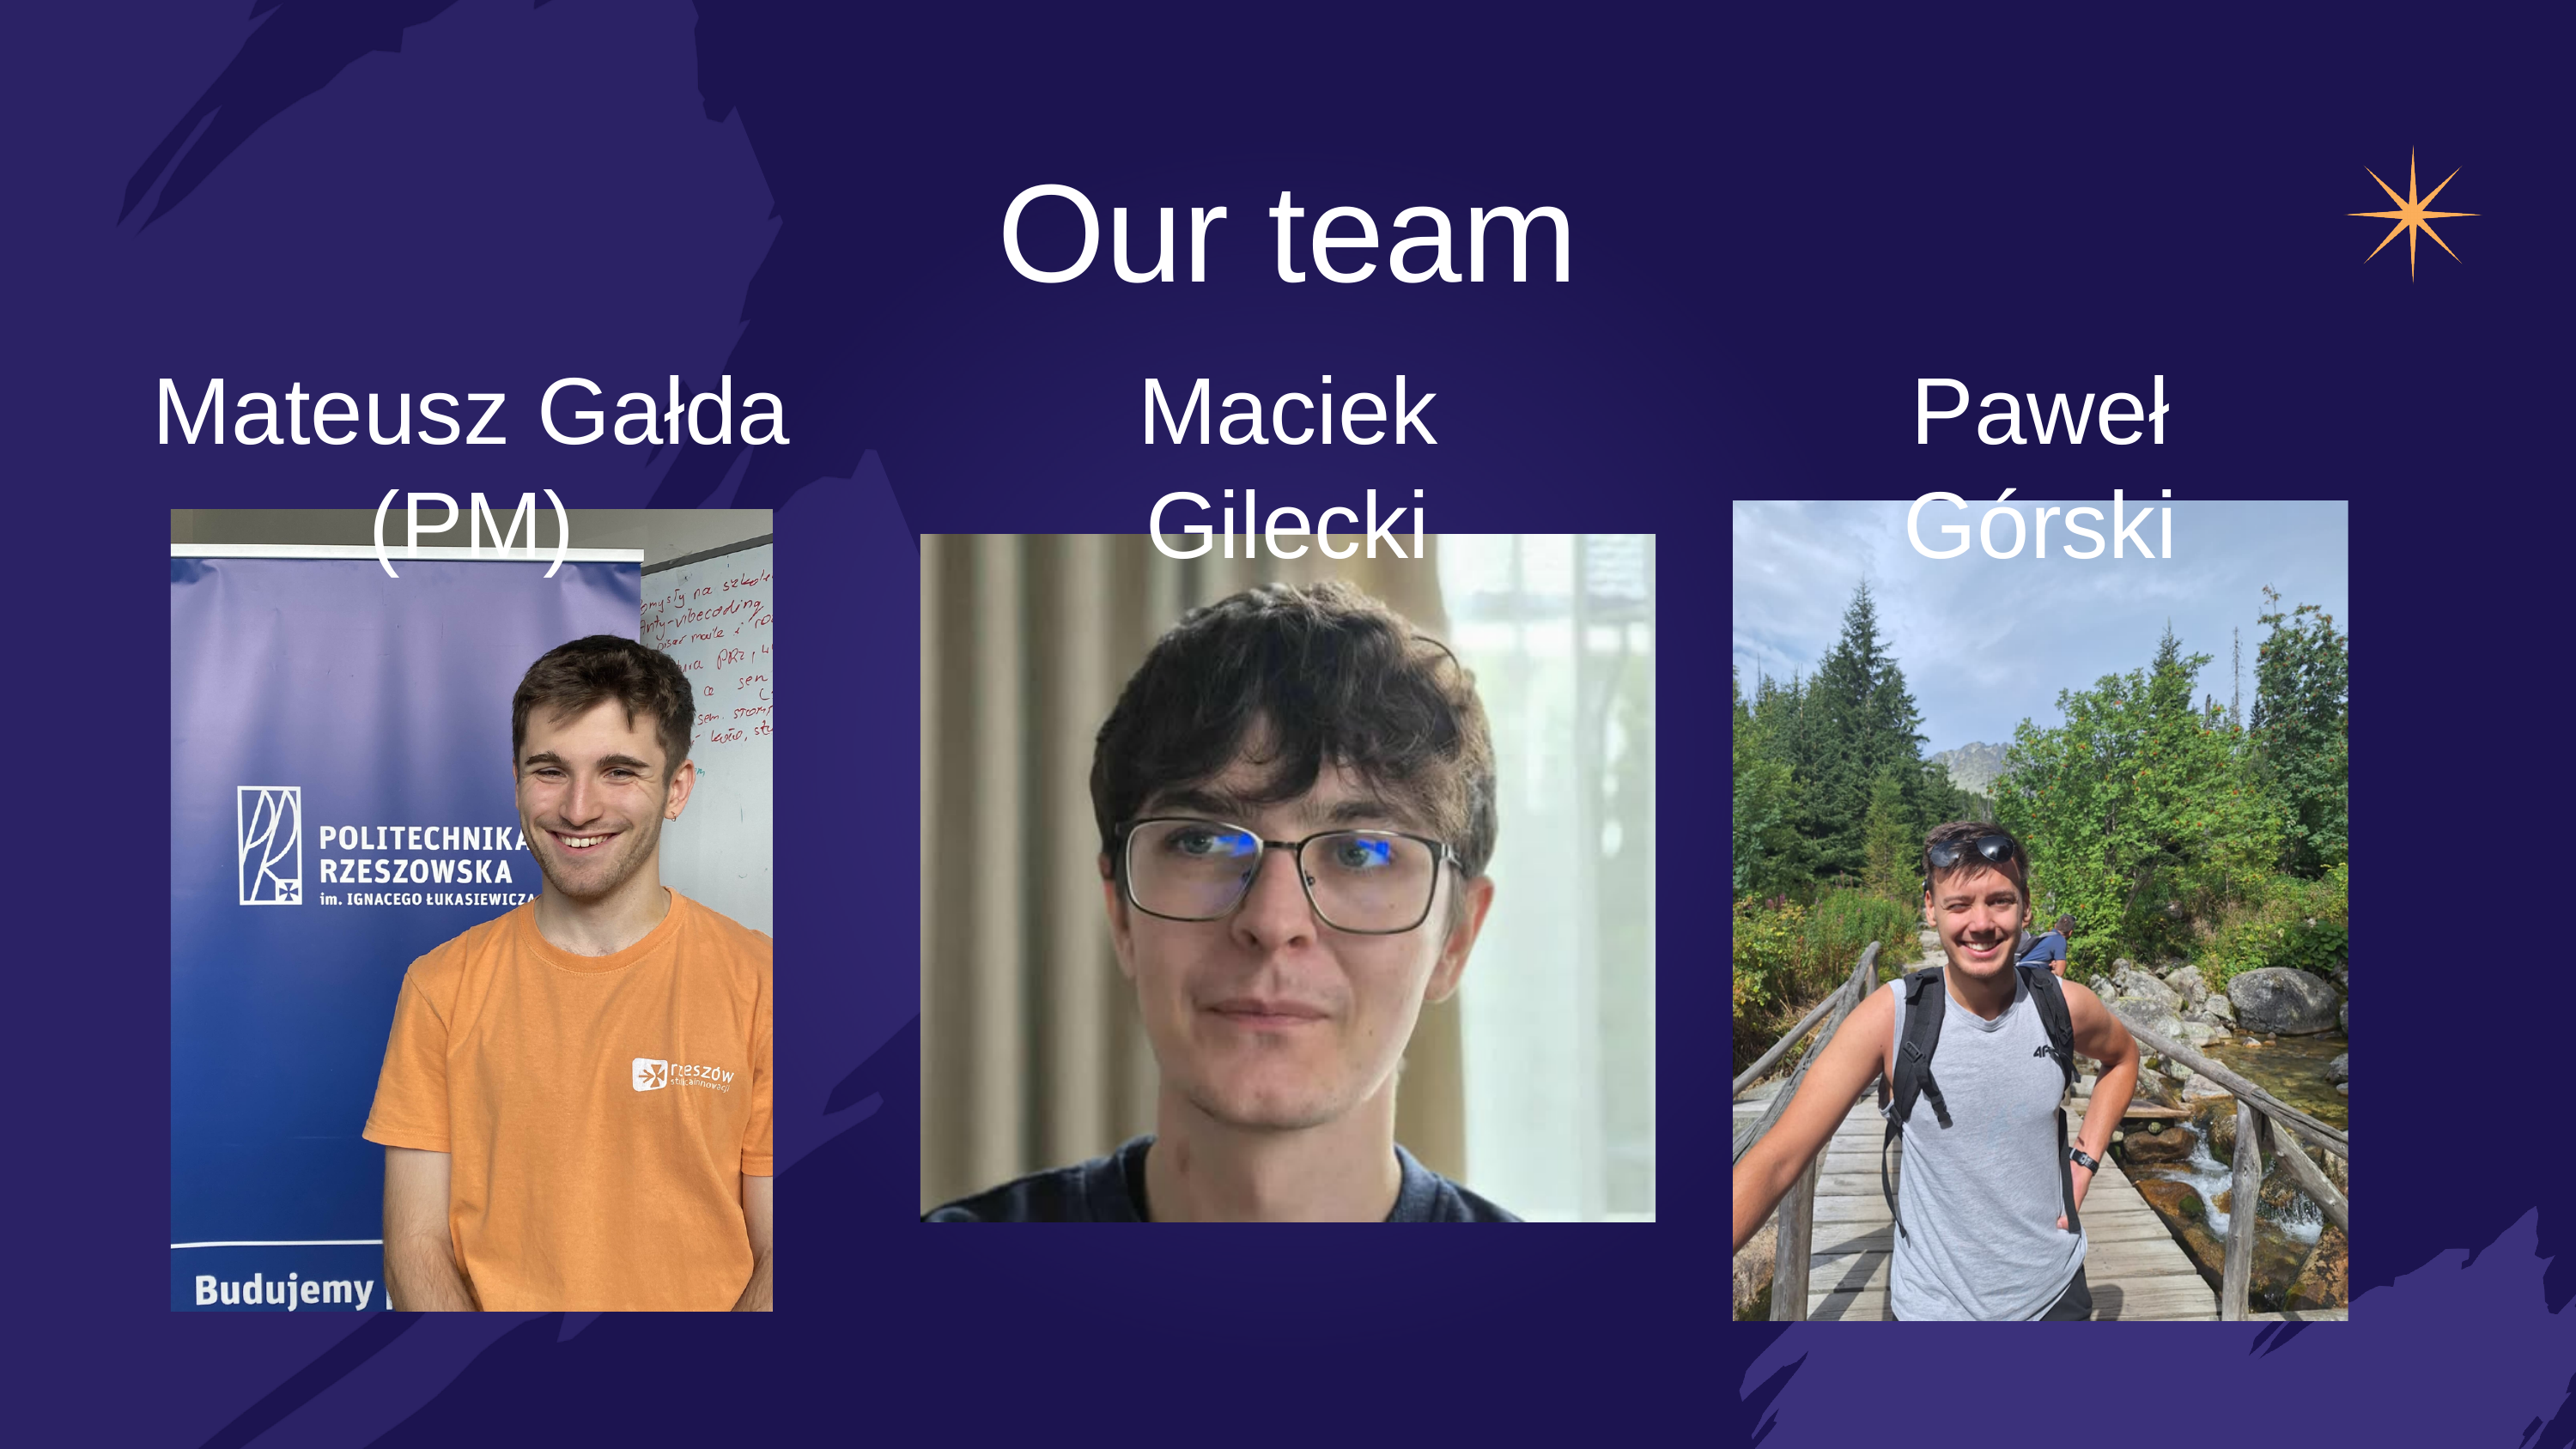

Our team

Mateusz Gałda (PM)
Maciek Gilecki
Paweł Górski